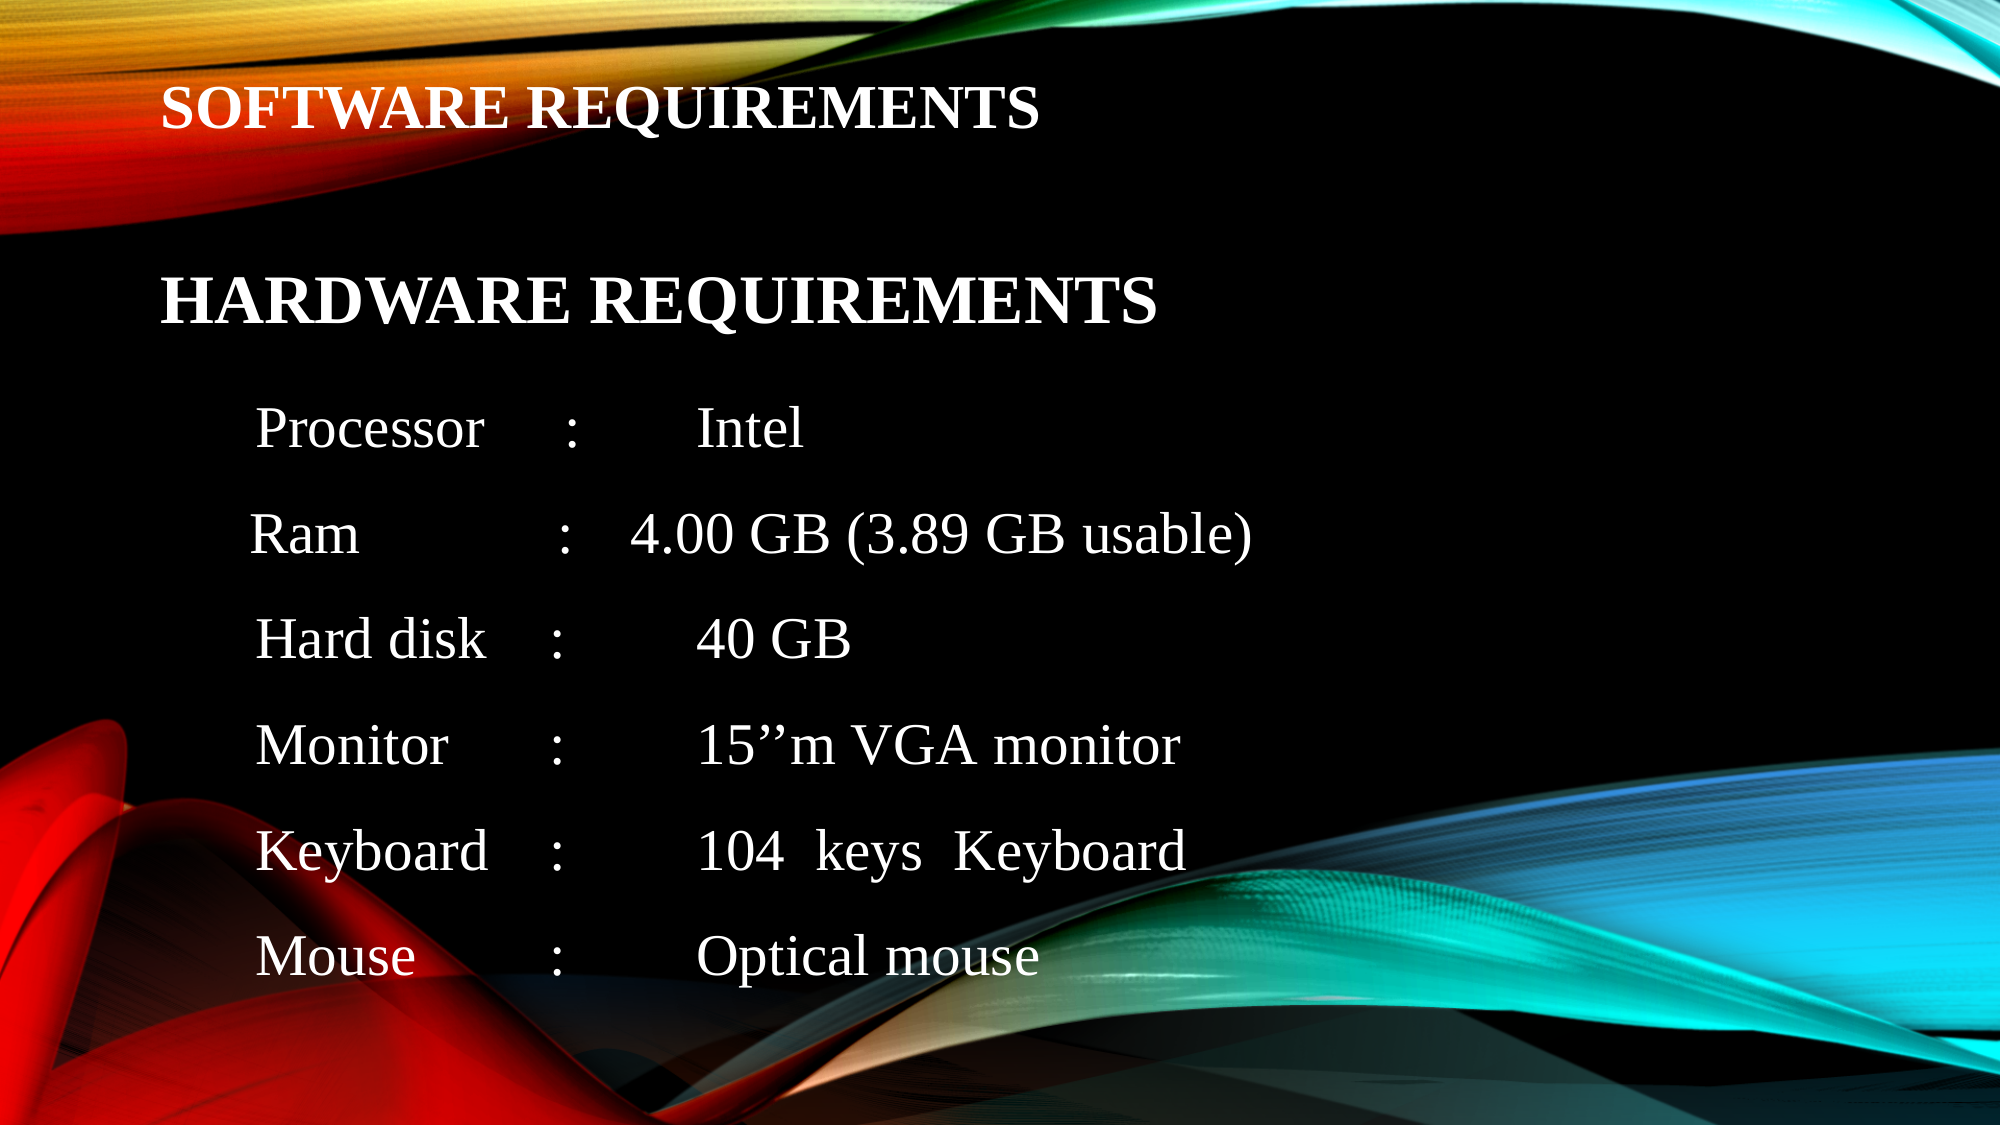

# SOFTWARE REQUIREMENTS
HARDWARE REQUIREMENTS
Processor	 :	Intel
      Ram	       :	  4.00 GB (3.89 GB usable)
Hard disk	:	40 GB
Monitor	:	15’’m VGA monitor
Keyboard	:	104  keys  Keyboard
Mouse	:	Optical mouse